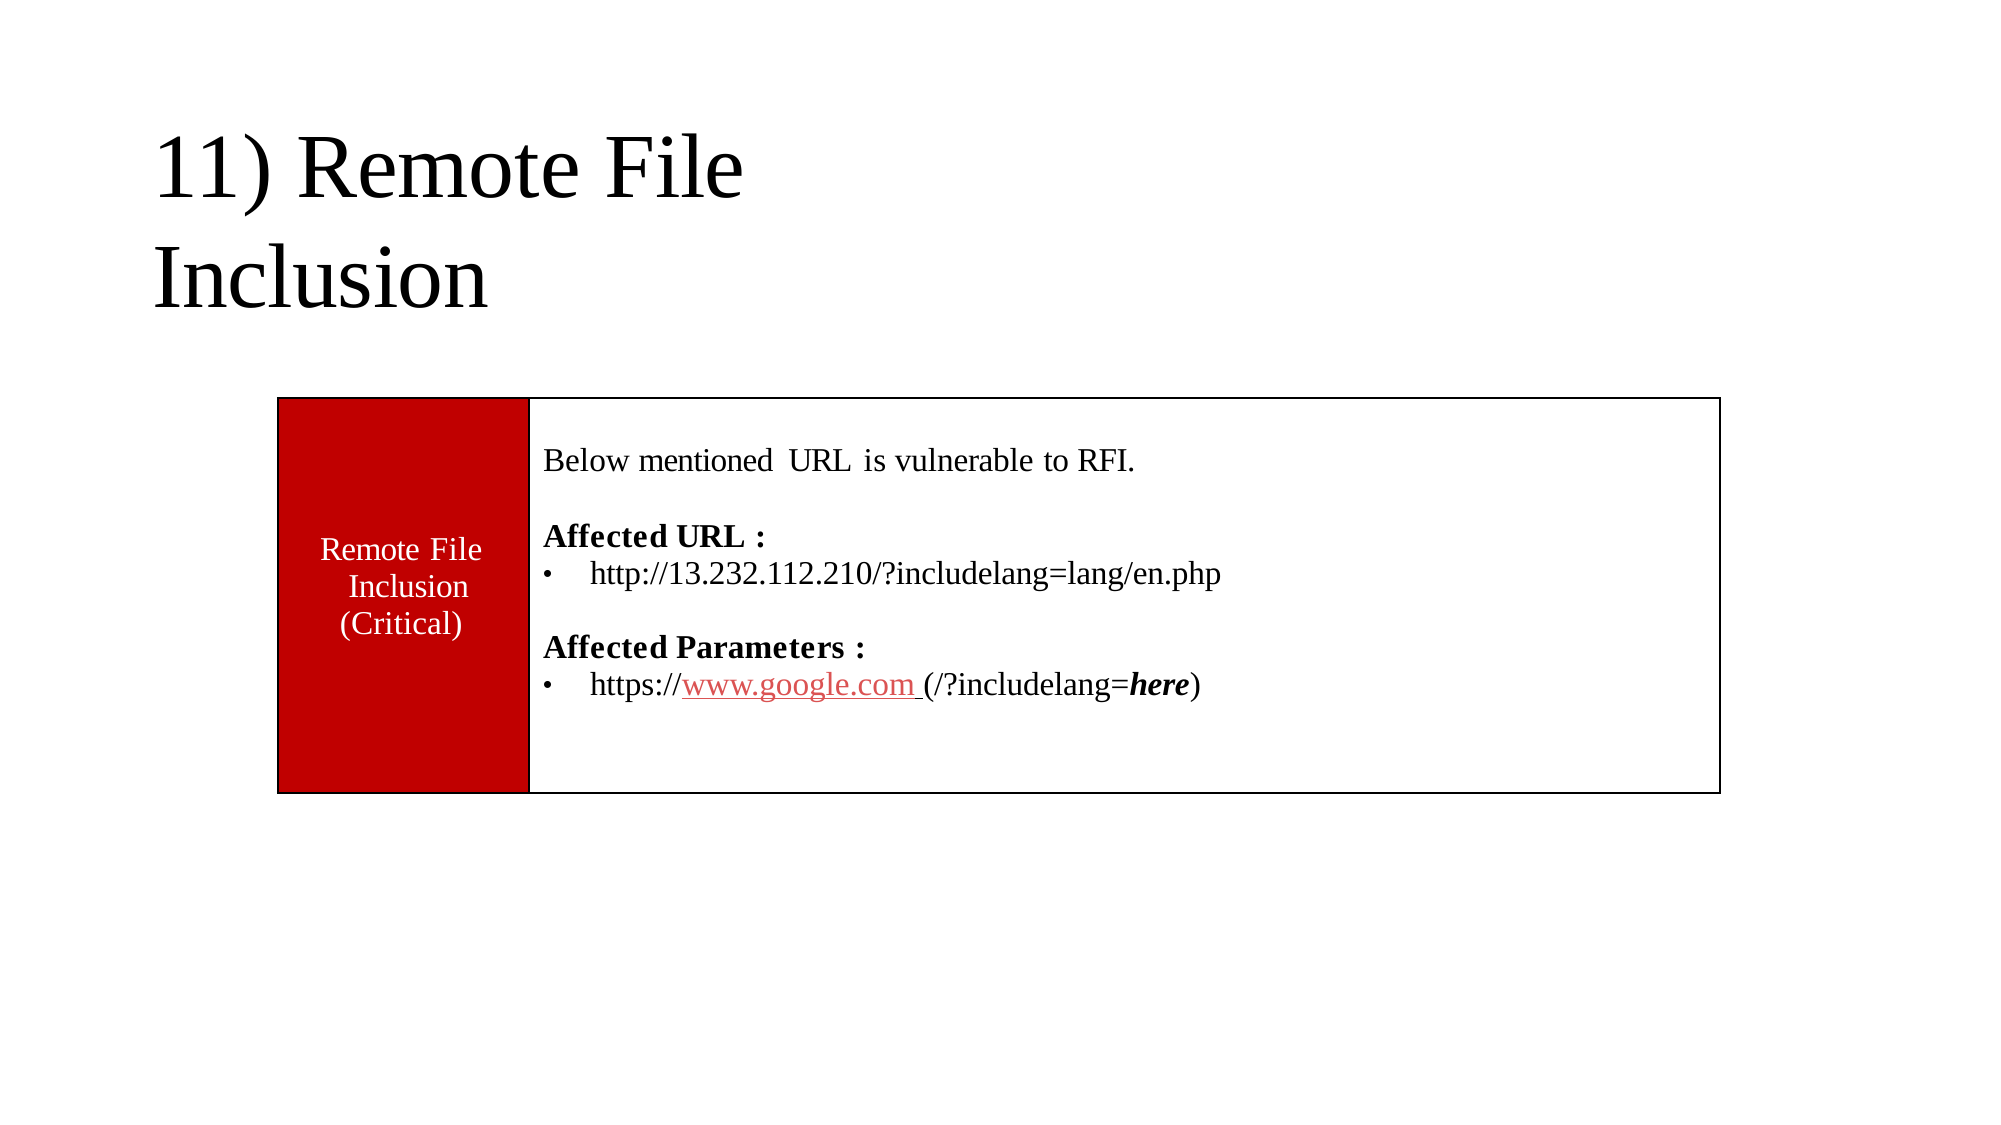

11) Remote File Inclusion
| Remote File Inclusion (Critical) | Below mentioned URL is vulnerable to RFI. Affected URL : http://13.232.112.210/?includelang=lang/en.php Affected Parameters : https://www.google.com (/?includelang=here) |
| --- | --- |